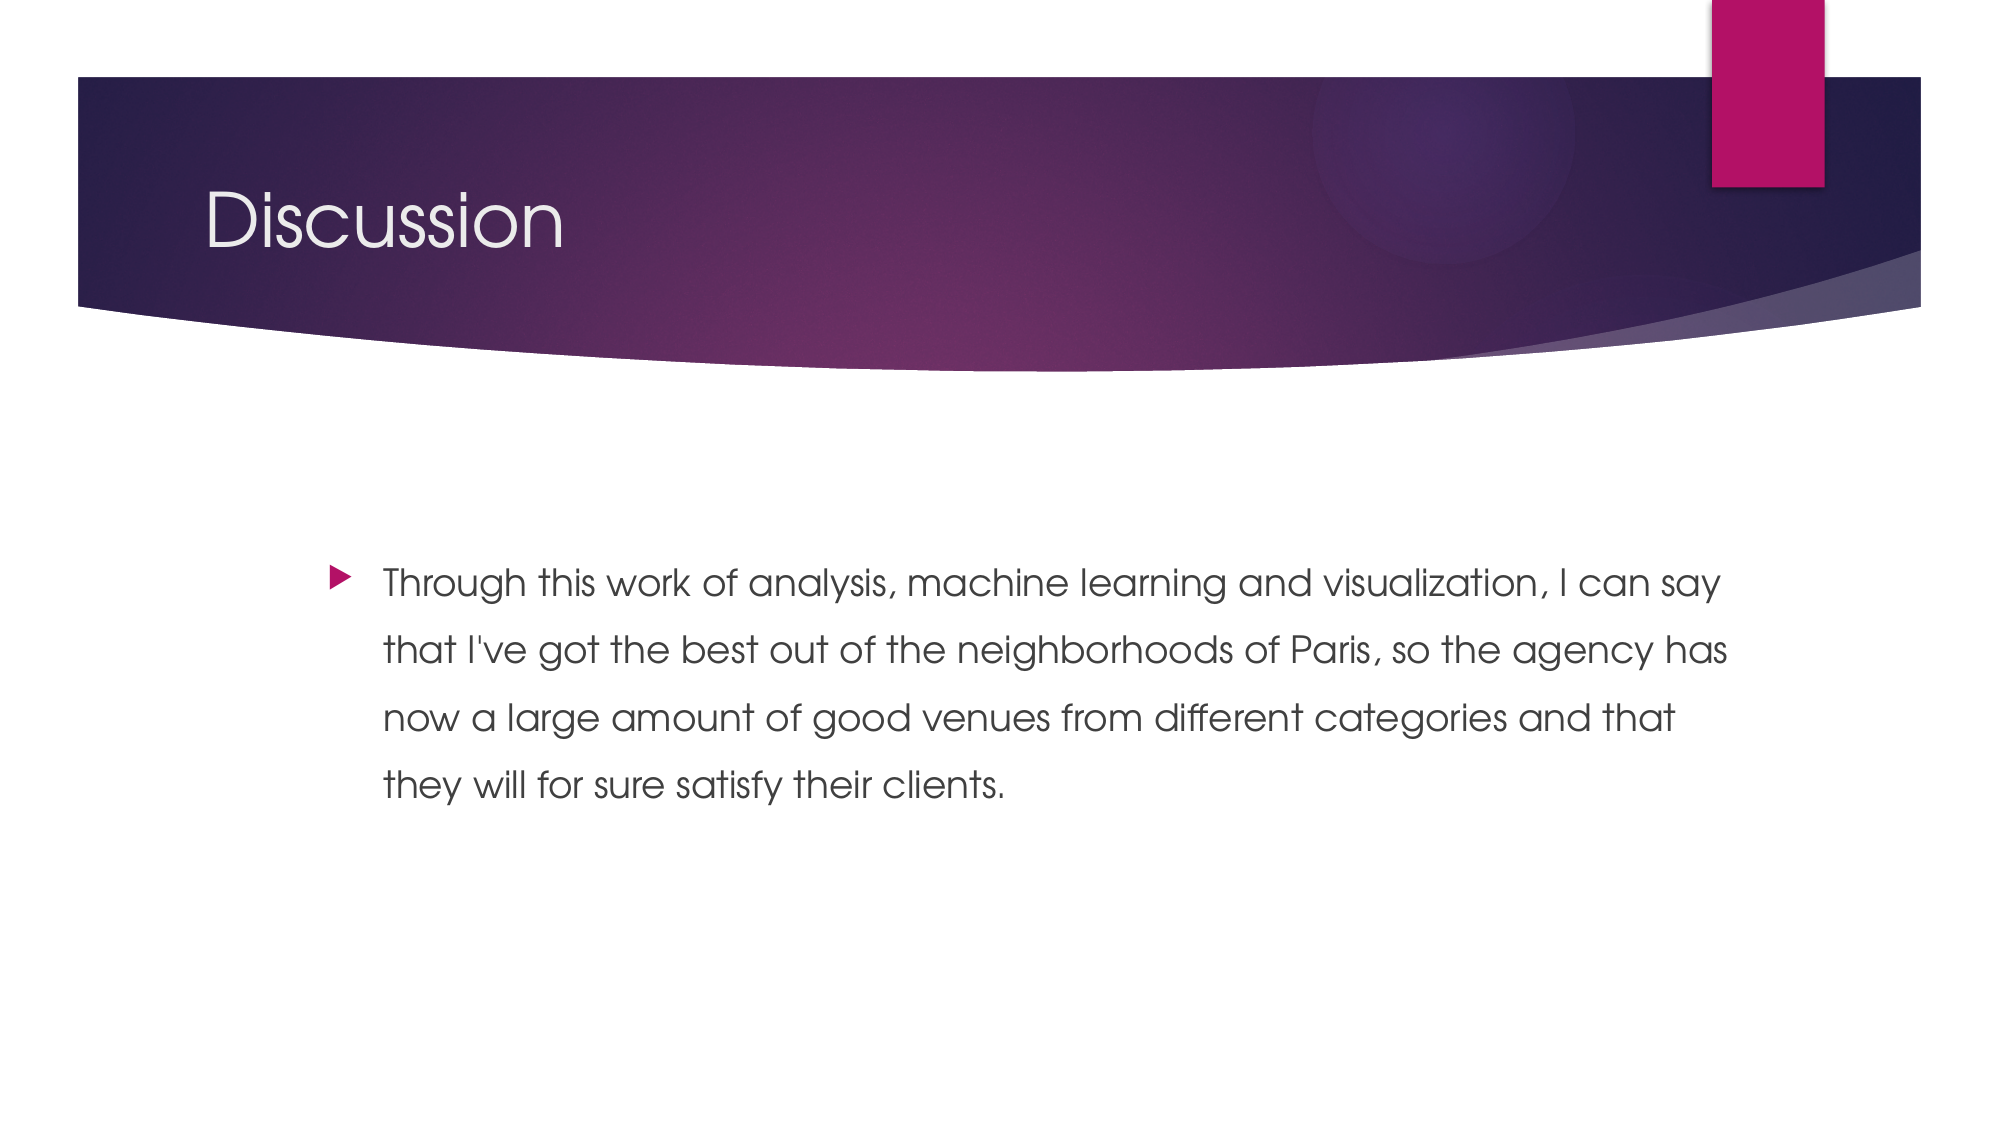

# Discussion
Through this work of analysis, machine learning and visualization, I can say that I've got the best out of the neighborhoods of Paris, so the agency has now a large amount of good venues from different categories and that they will for sure satisfy their clients.